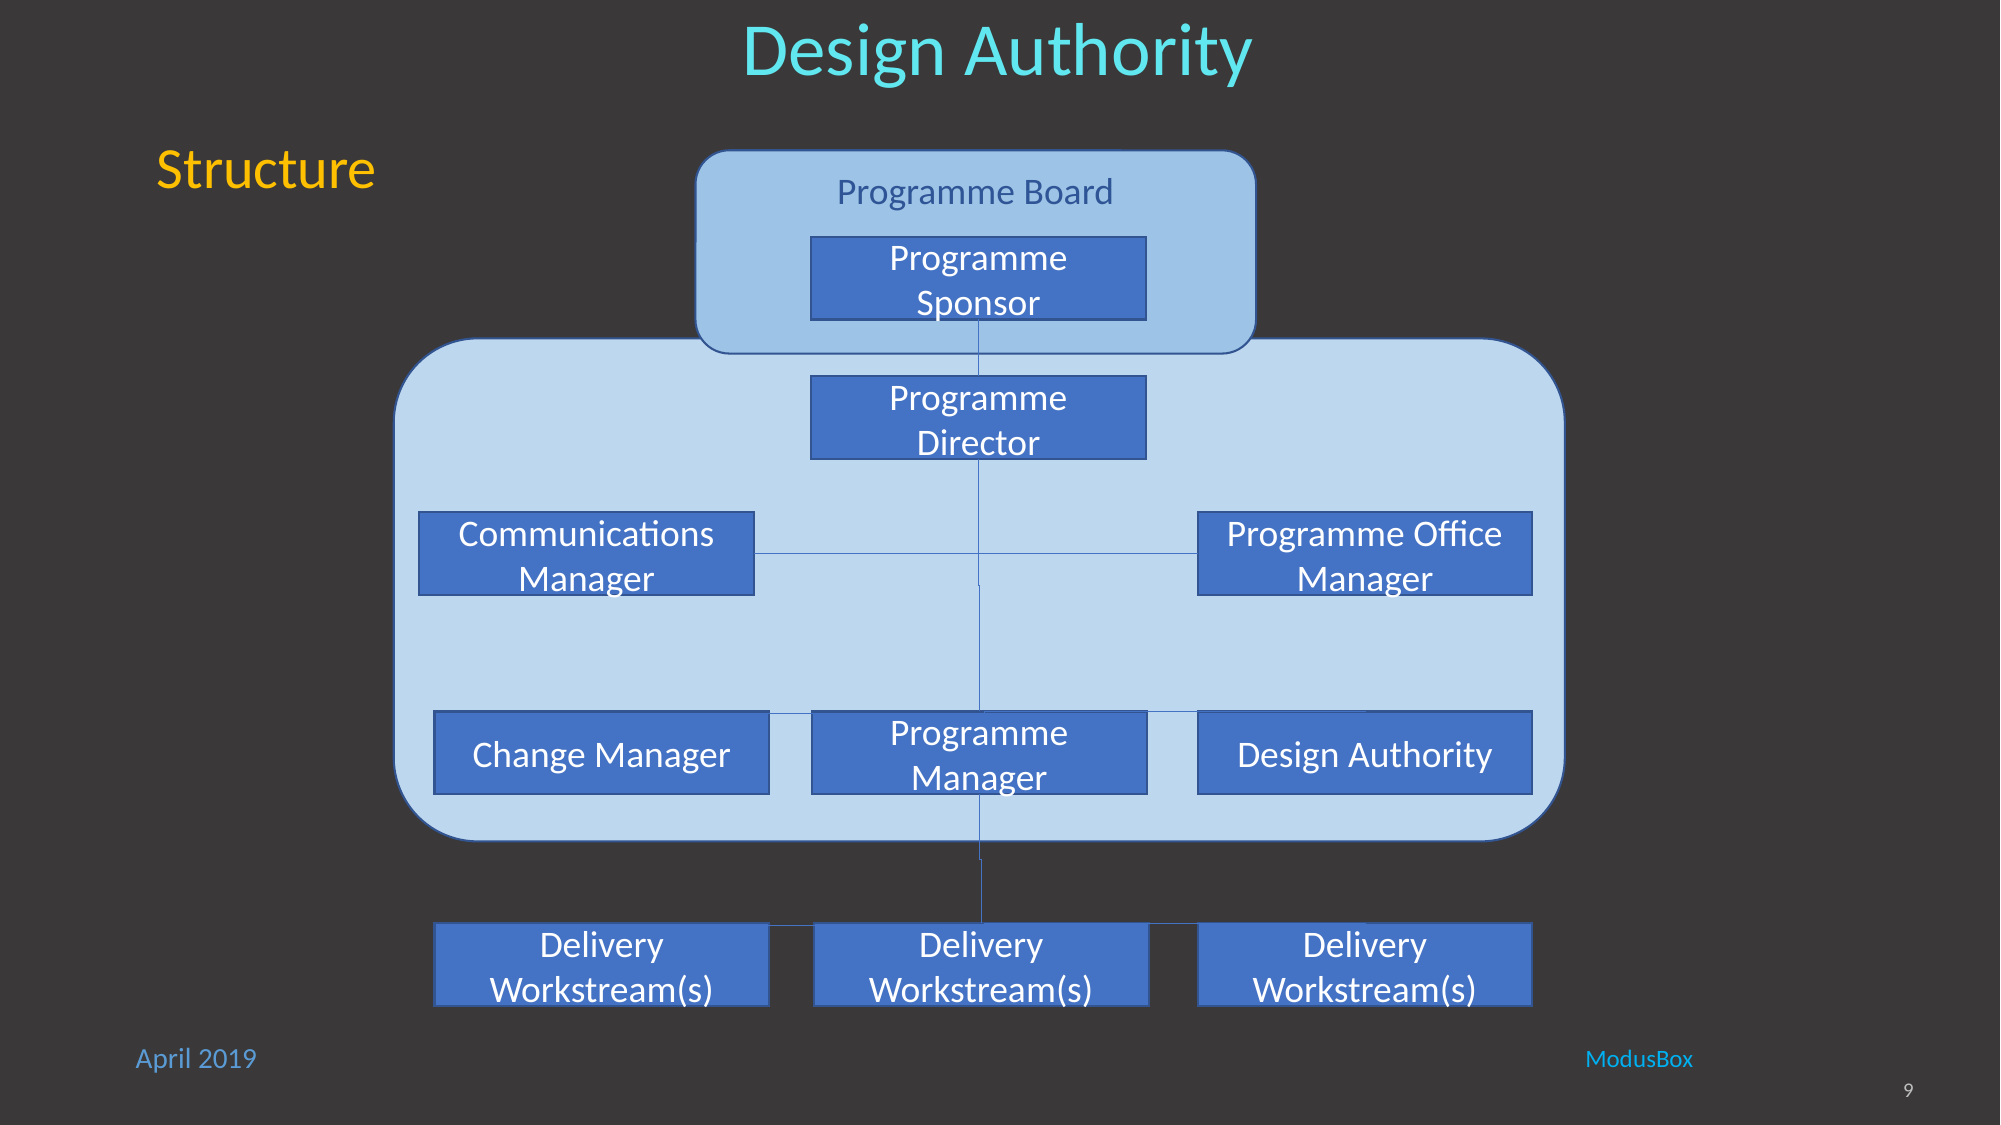

# Design Authority
Structure
Programme Board
Programme
Sponsor
Programme Board
Programme Director
Communications Manager
Programme Office Manager
Change Manager
Programme Manager
Design Authority
Delivery
Workstream(s)
Delivery
Workstream(s)
Delivery
Workstream(s)
9